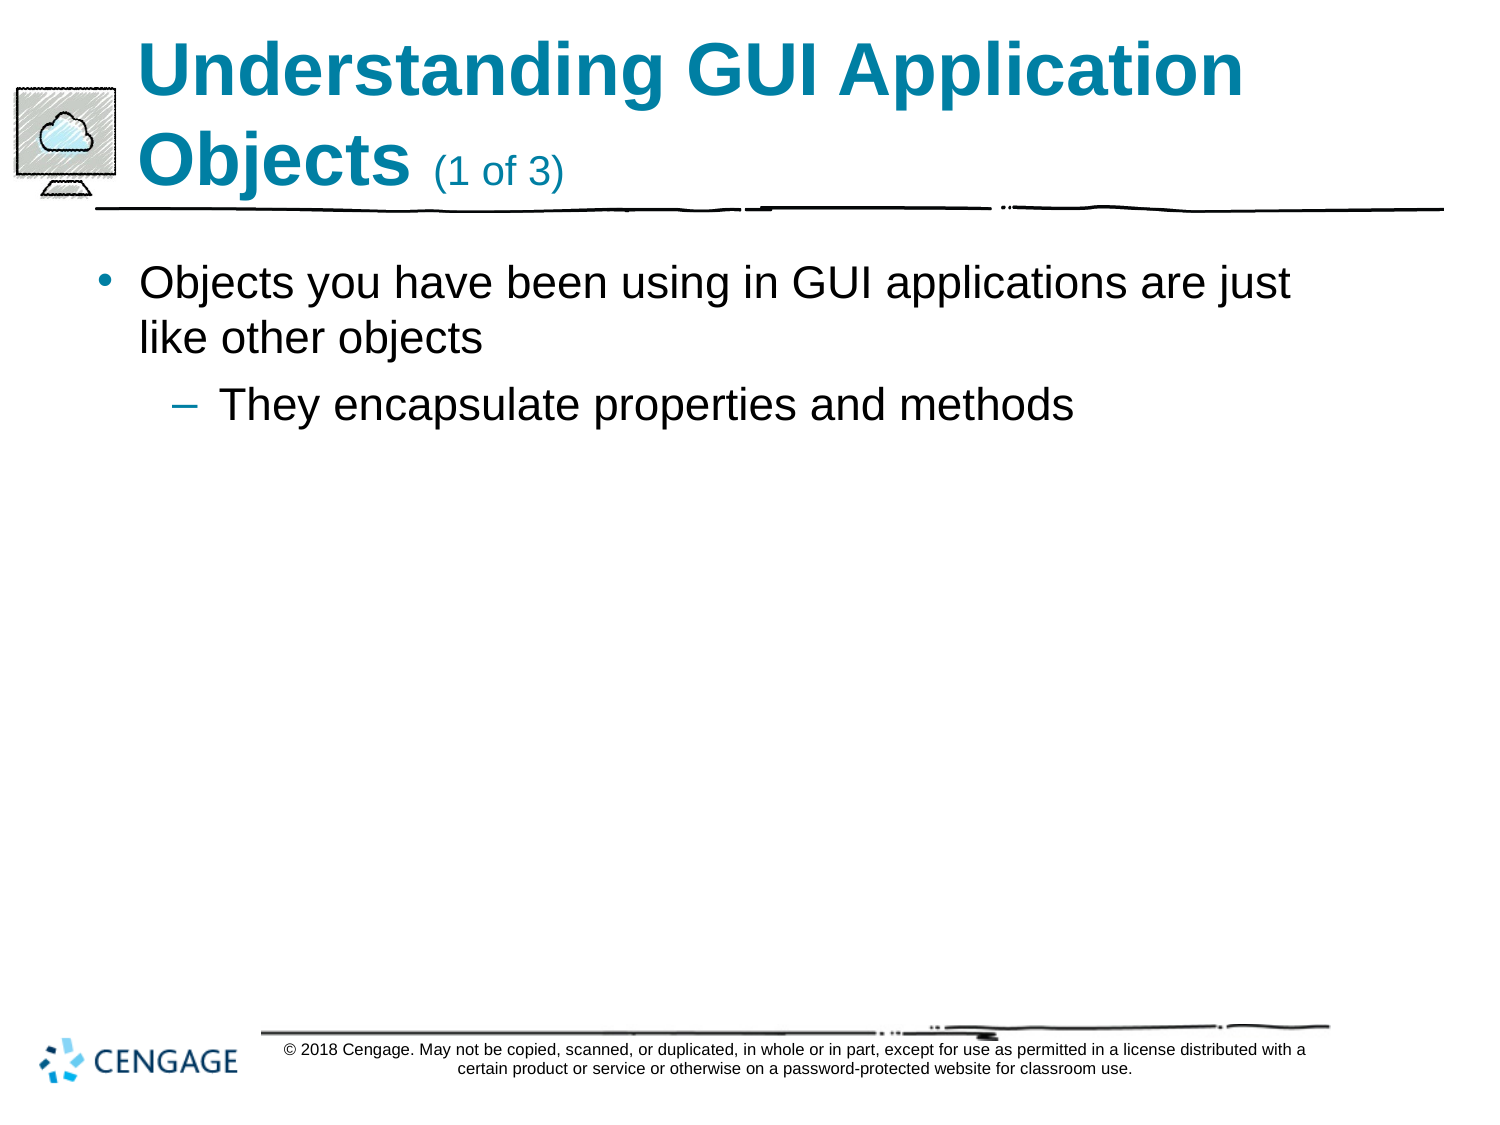

# Understanding GUI Application Objects (1 of 3)
Objects you have been using in GUI applications are just like other objects
They encapsulate properties and methods
© 2018 Cengage. May not be copied, scanned, or duplicated, in whole or in part, except for use as permitted in a license distributed with a certain product or service or otherwise on a password-protected website for classroom use.